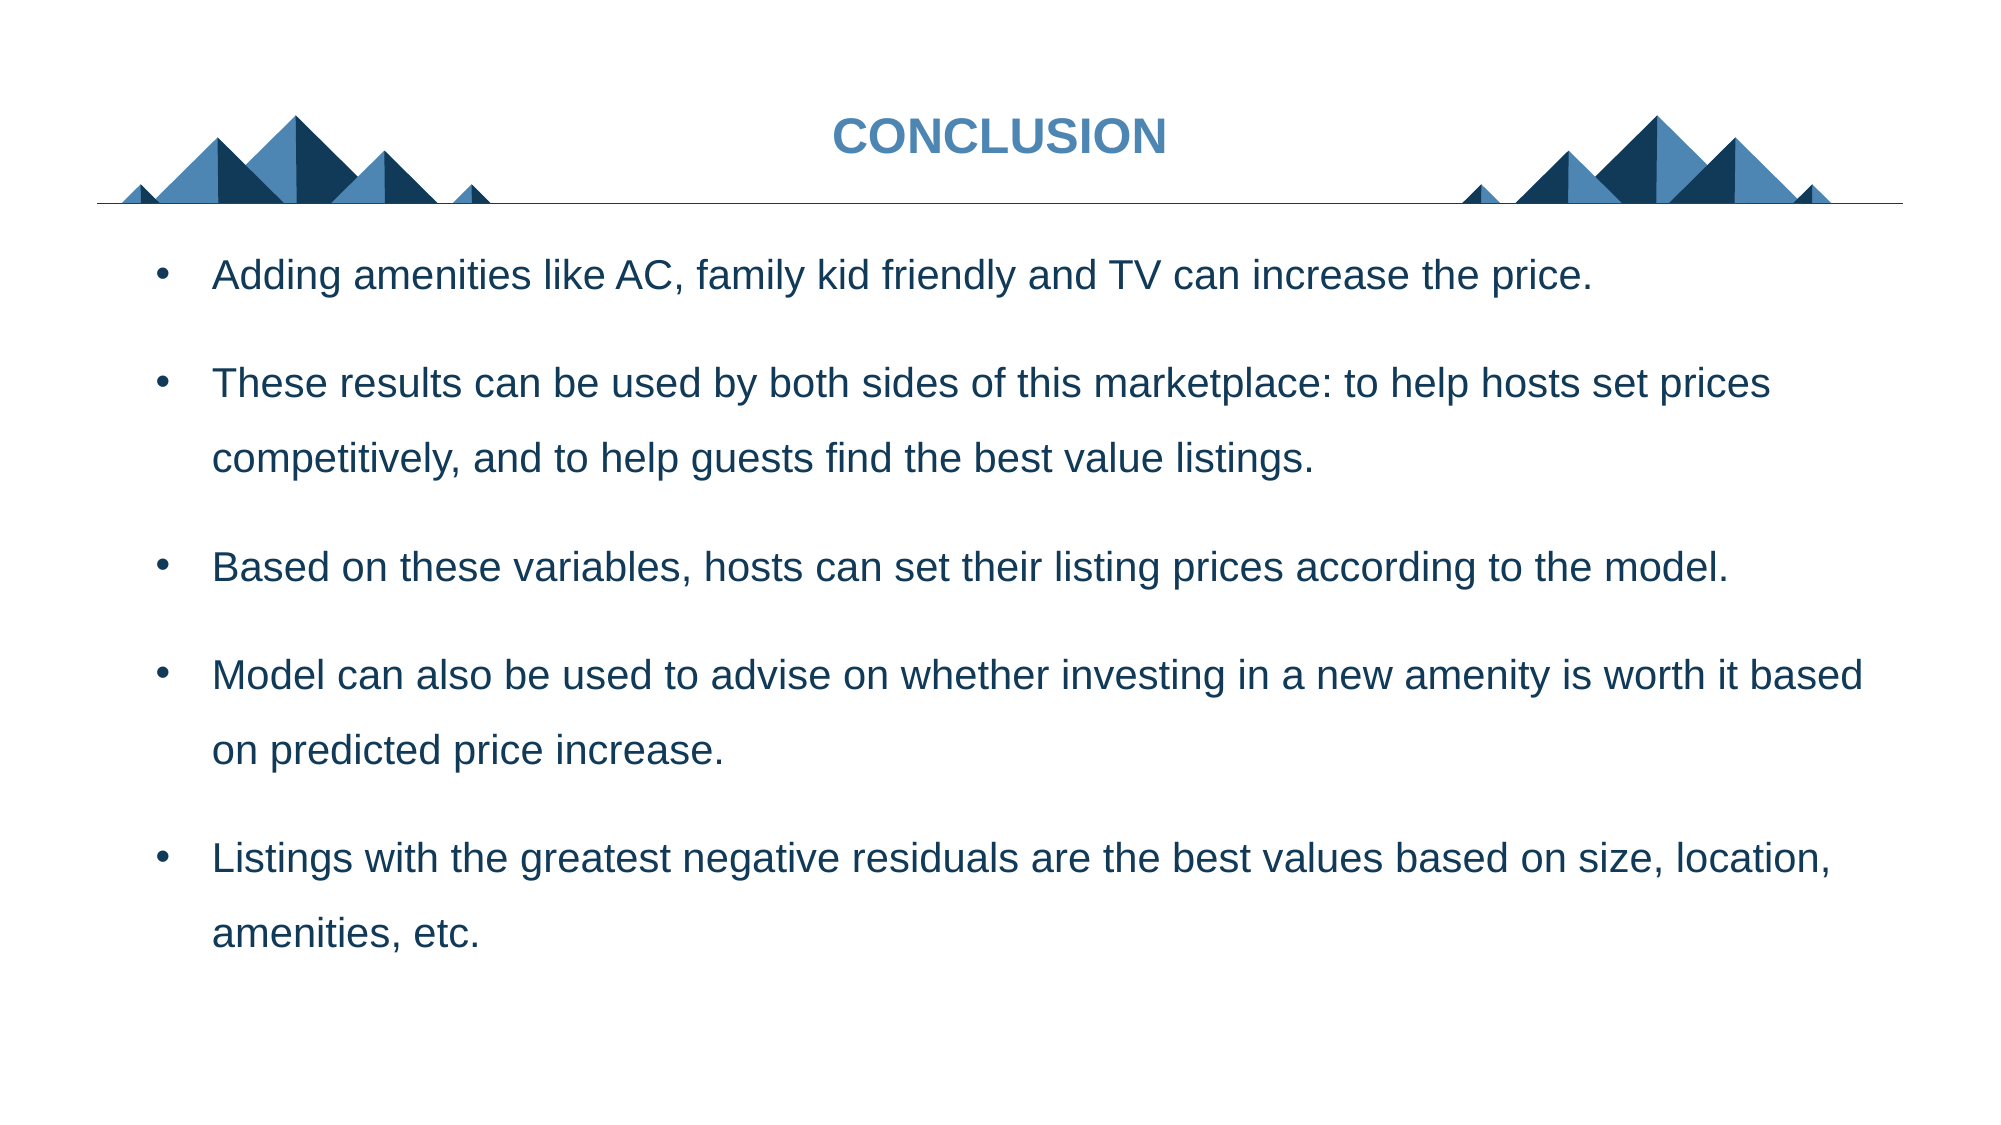

Conclusion

Adding amenities like AC, family kid friendly and TV can increase the price.
These results can be used by both sides of this marketplace: to help hosts set prices competitively, and to help guests find the best value listings.
Based on these variables, hosts can set their listing prices according to the model.
Model can also be used to advise on whether investing in a new amenity is worth it based on predicted price increase.
Listings with the greatest negative residuals are the best values based on size, location, amenities, etc.